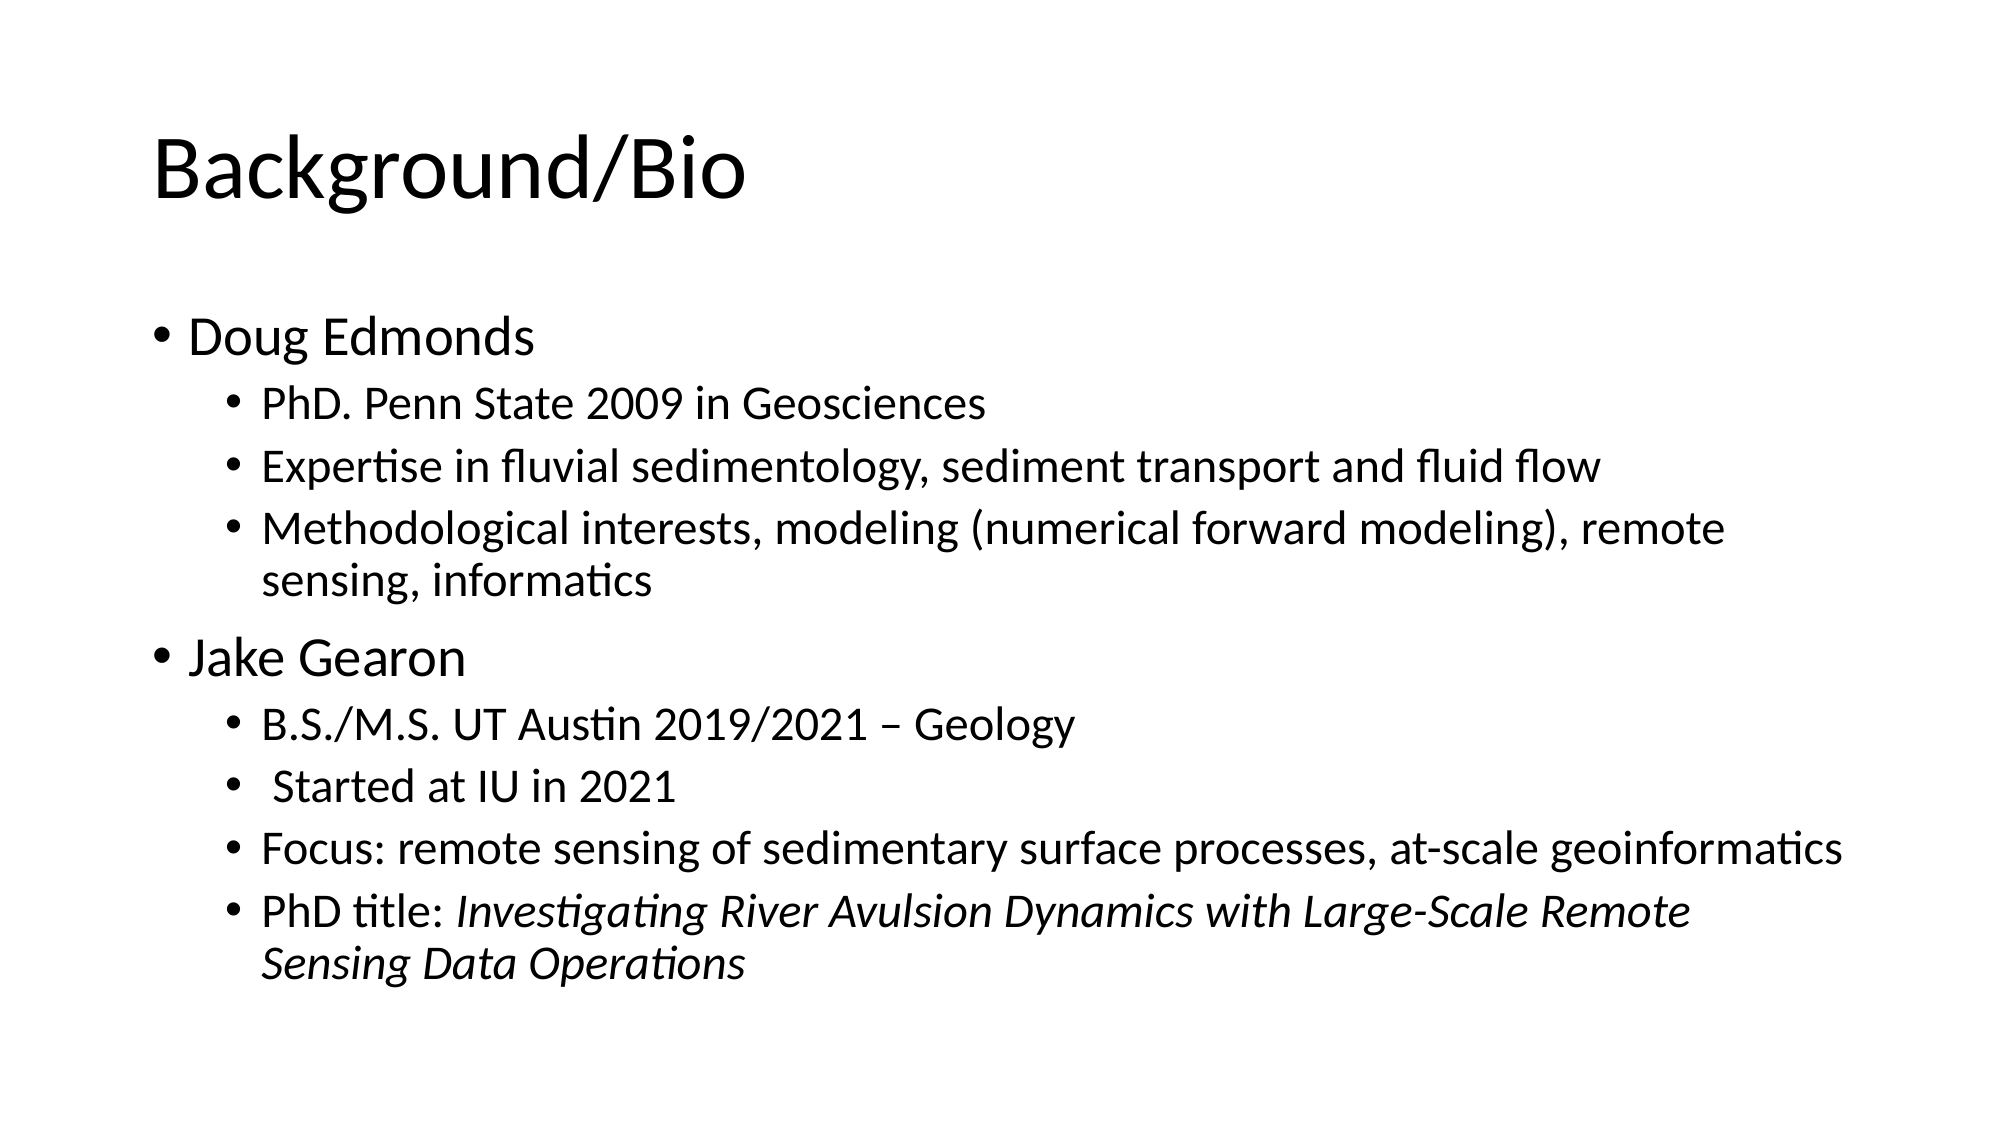

# Background/Bio
Doug Edmonds
PhD. Penn State 2009 in Geosciences
Expertise in fluvial sedimentology, sediment transport and fluid flow
Methodological interests, modeling (numerical forward modeling), remote sensing, informatics
Jake Gearon
B.S./M.S. UT Austin 2019/2021 – Geology
 Started at IU in 2021
Focus: remote sensing of sedimentary surface processes, at-scale geoinformatics
PhD title: Investigating River Avulsion Dynamics with Large-Scale Remote Sensing Data Operations